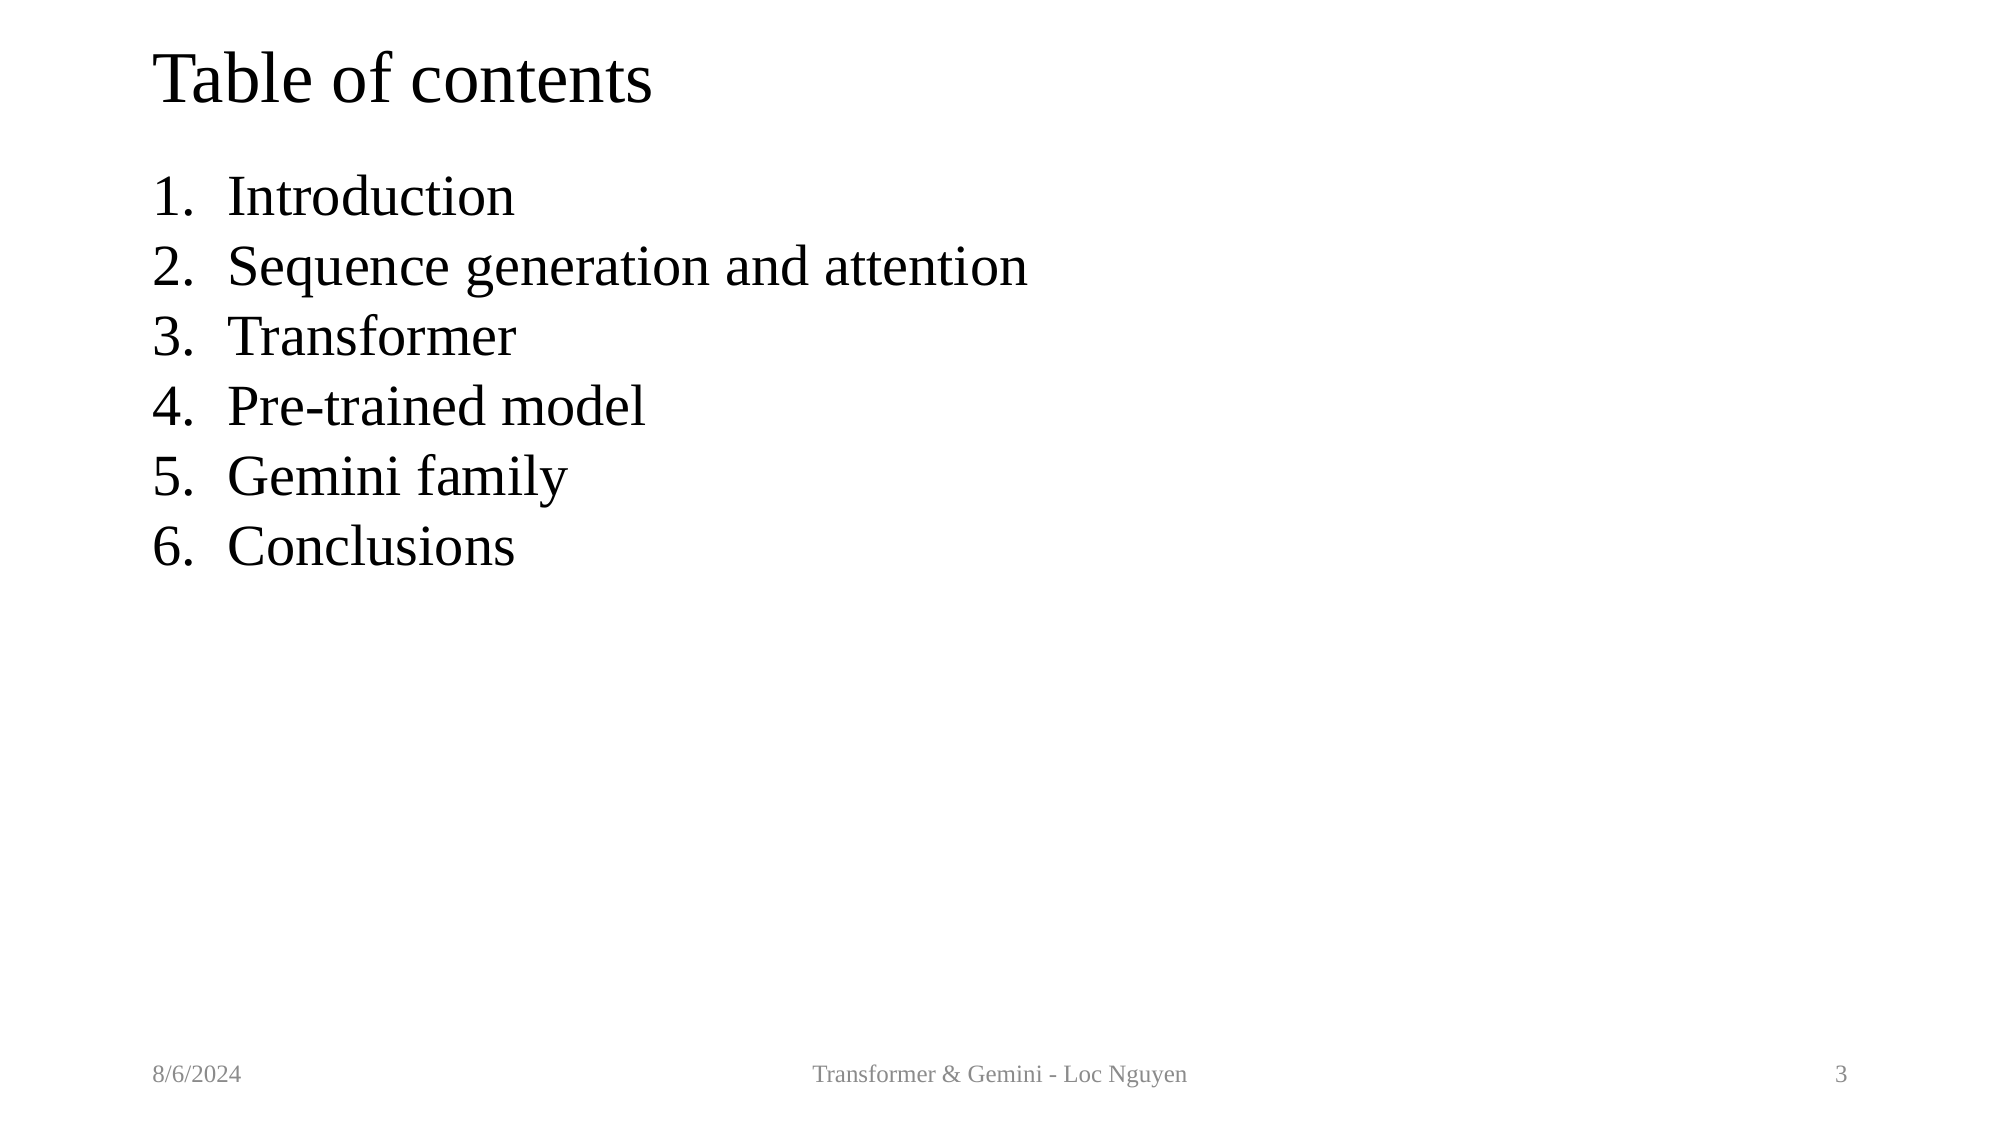

# Table of contents
Introduction
Sequence generation and attention
Transformer
Pre-trained model
Gemini family
Conclusions
8/6/2024
Transformer & Gemini - Loc Nguyen
3